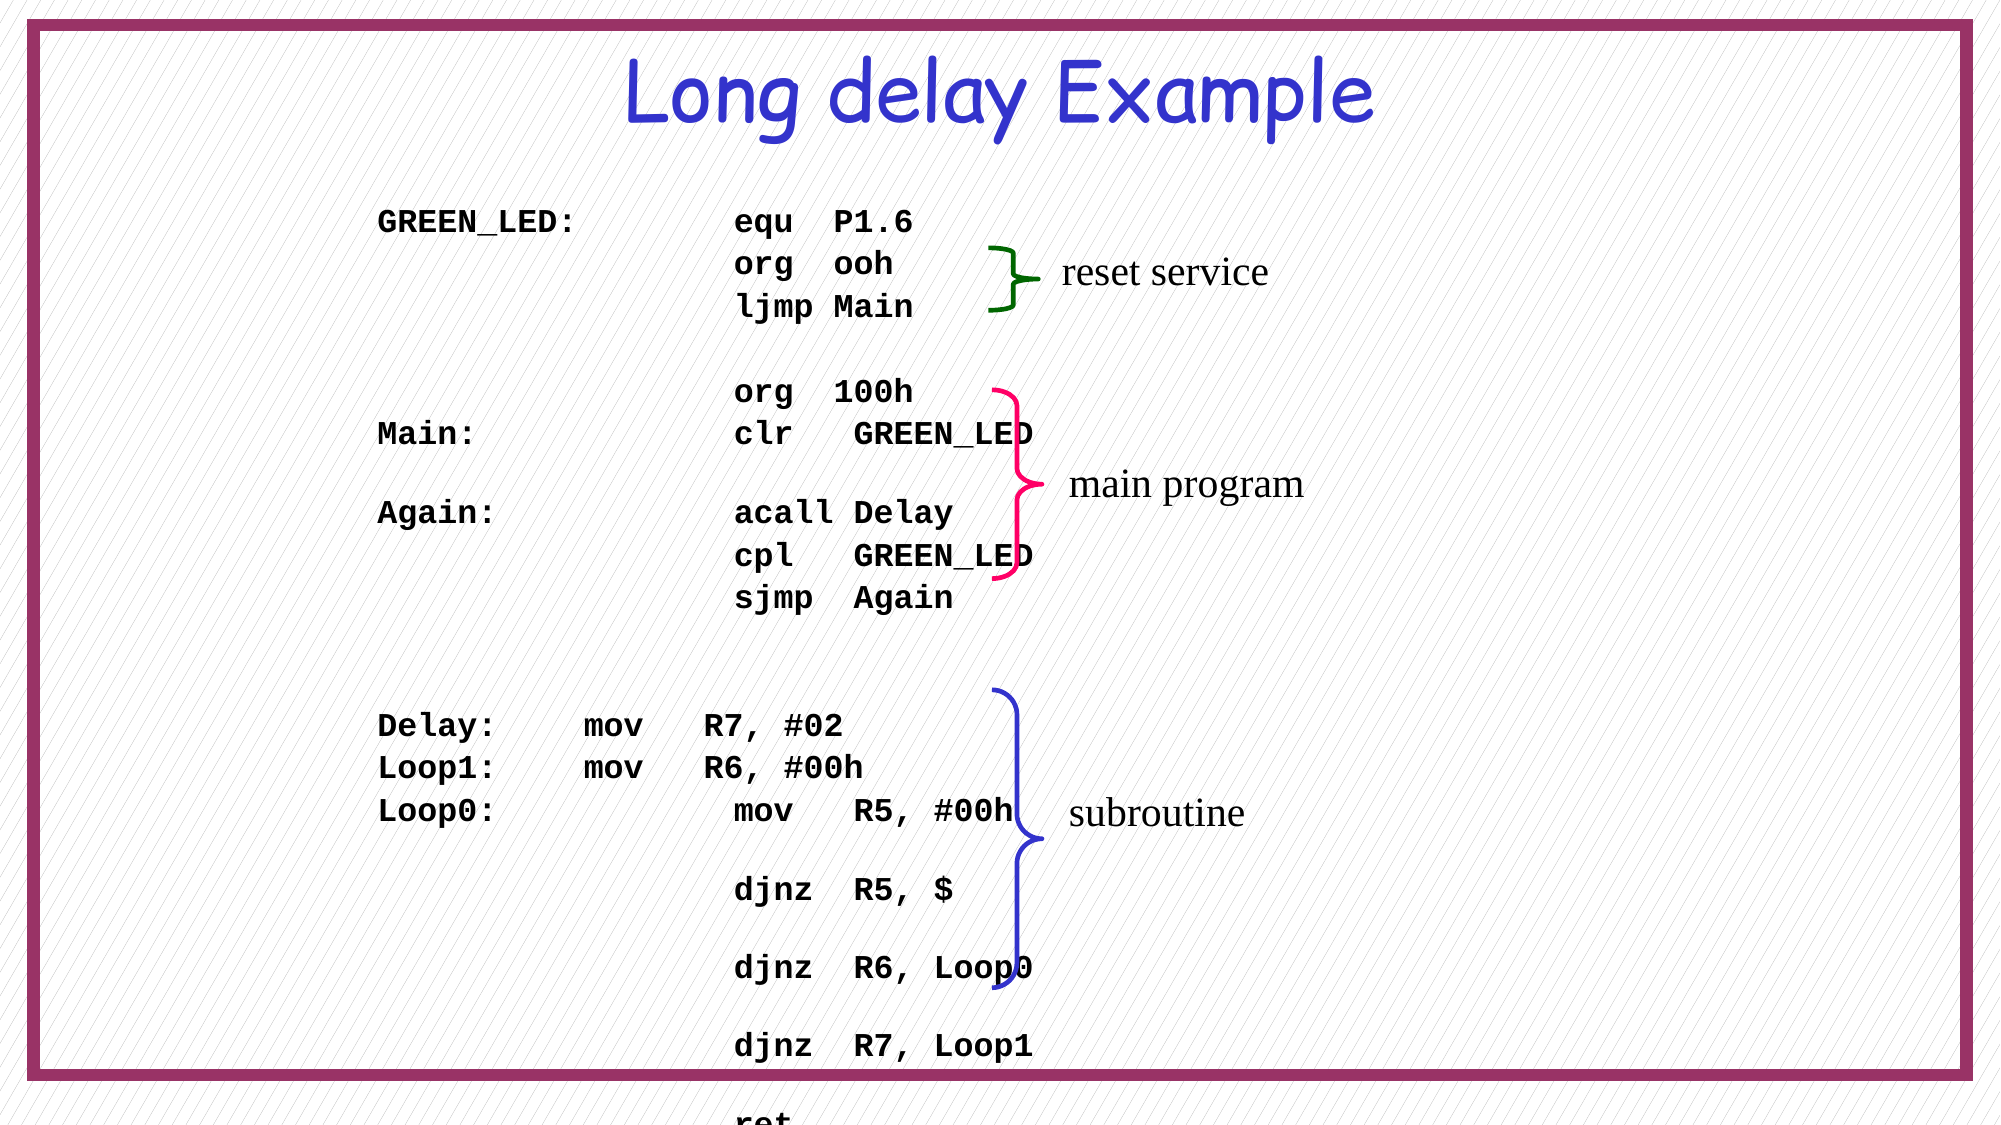

# Long delay Example

GREEN_LED: 	equ  P1.6
			org  ooh
			ljmp Main

			org  100h
Main:  	 	clr   GREEN_LED
Again:	  	acall Delay
		  	cpl   GREEN_LED
		  	sjmp  Again

Delay:   	mov   R7, #02
Loop1:   	mov   R6, #00h
Loop0:     	mov   R5, #00h
		  	djnz  R5, $
		  	djnz  R6, Loop0
		  	djnz  R7, Loop1
		  	ret
			END
reset service

main program

subroutine